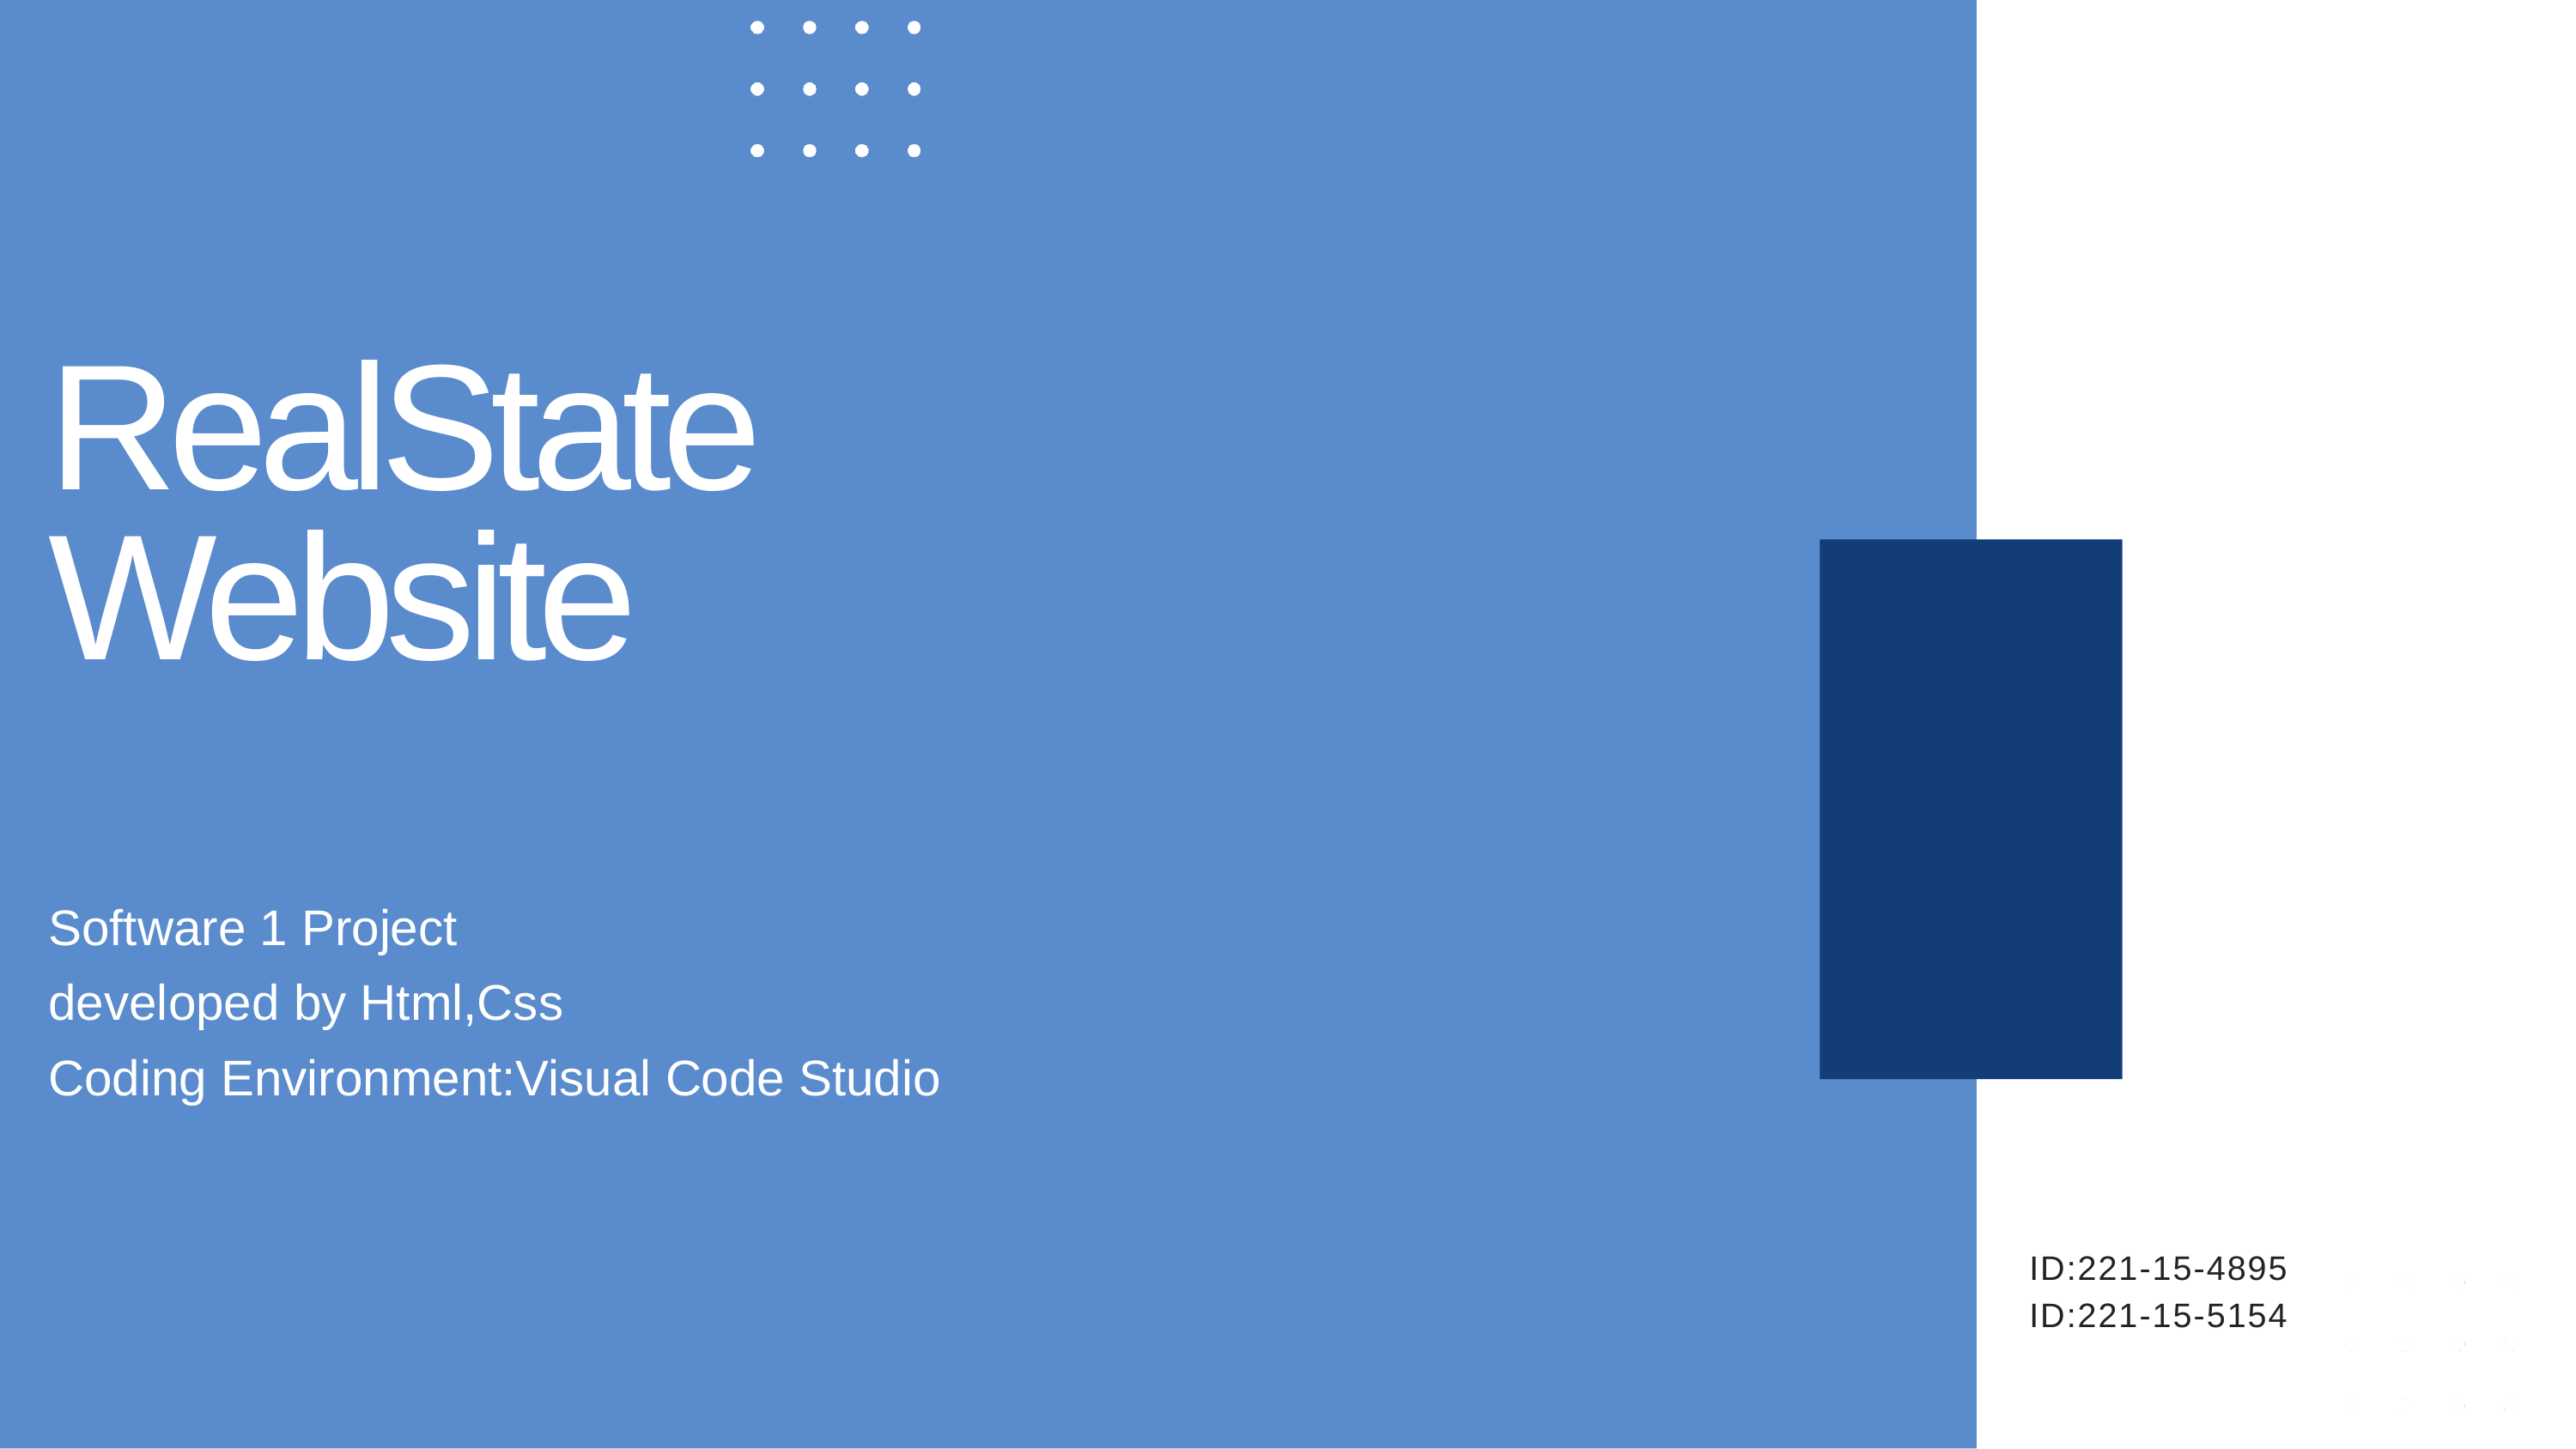

RealState
Website

Software 1 Project
developed by Html,Css
Coding Environment:Visual Code Studio

ID:221-15-4895
ID:221-15-5154